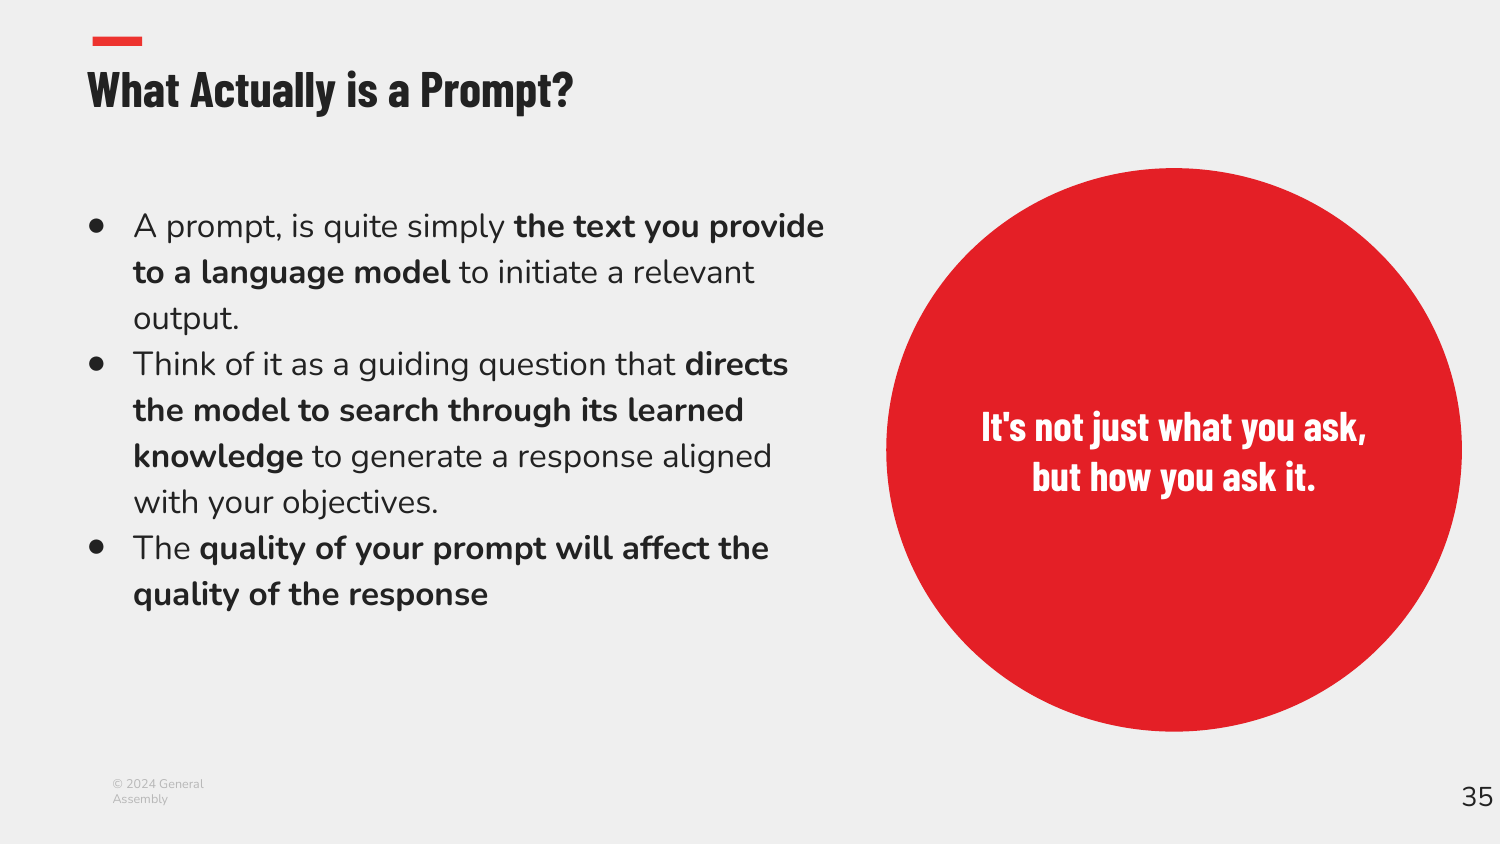

# What Actually is a Prompt?
It's not just what you ask, but how you ask it.
A prompt, is quite simply the text you provide to a language model to initiate a relevant output.
Think of it as a guiding question that directs the model to search through its learned knowledge to generate a response aligned with your objectives.
The quality of your prompt will affect the quality of the response
35